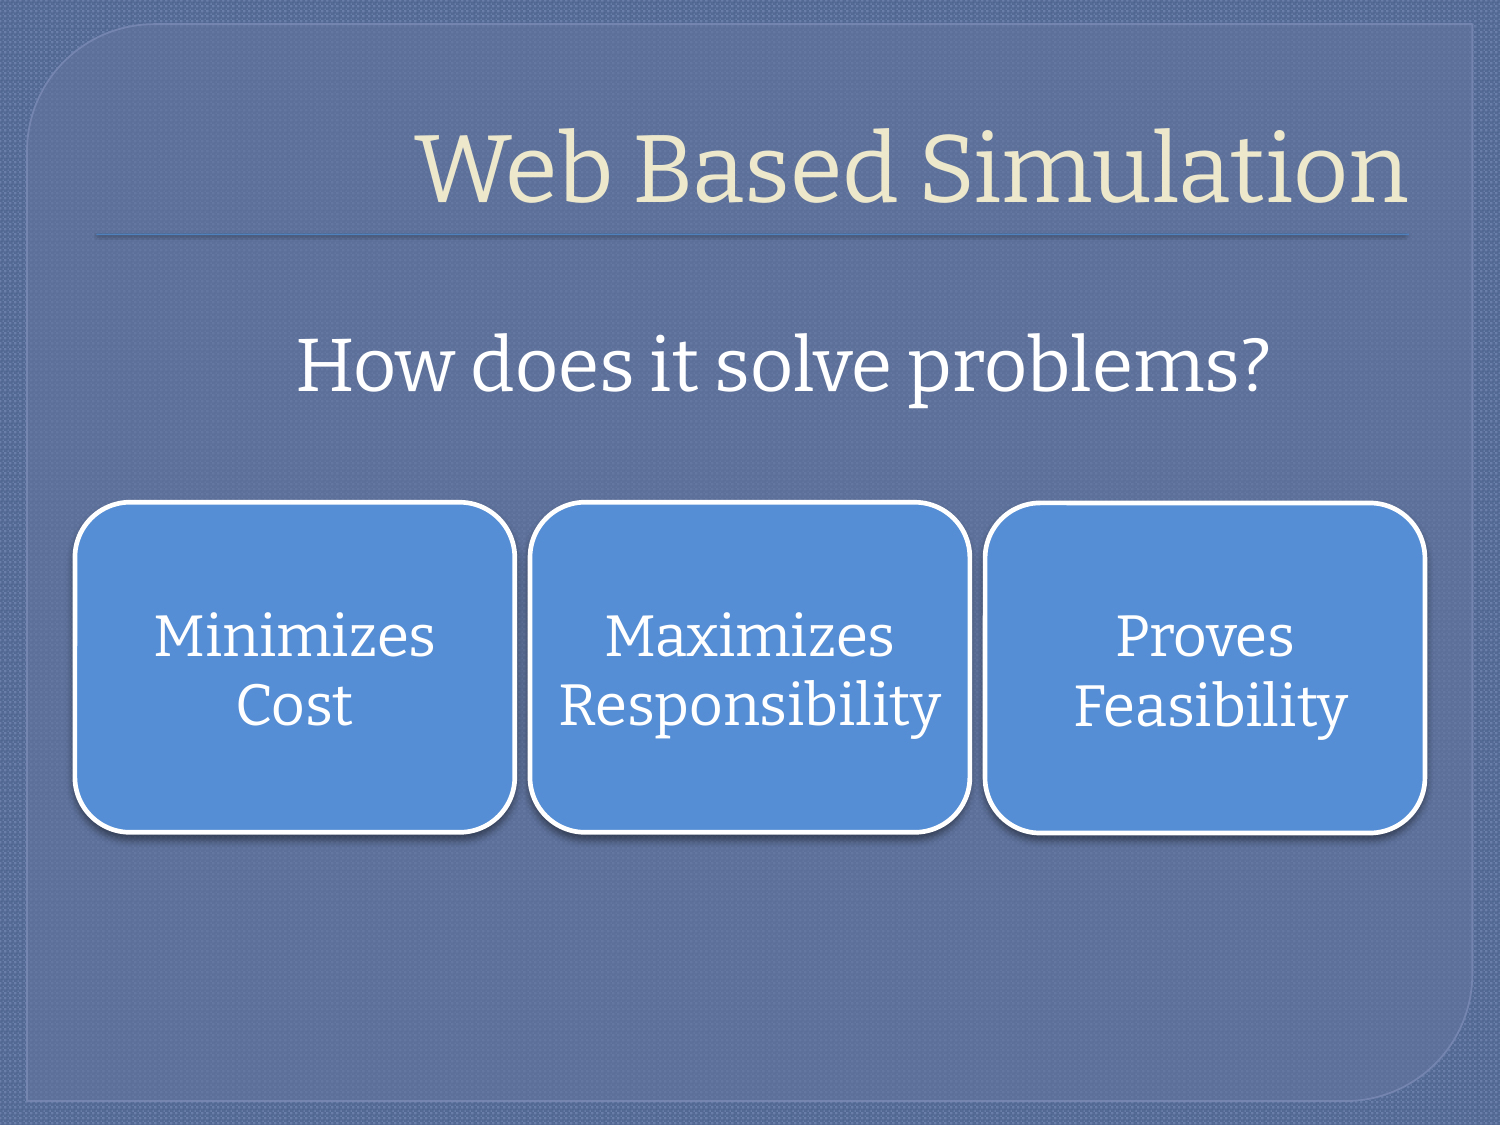

# Web Based Simulation
How does it solve problems?

Proves
 Feasibility
Minimizes
Cost
Maximizes Responsibility